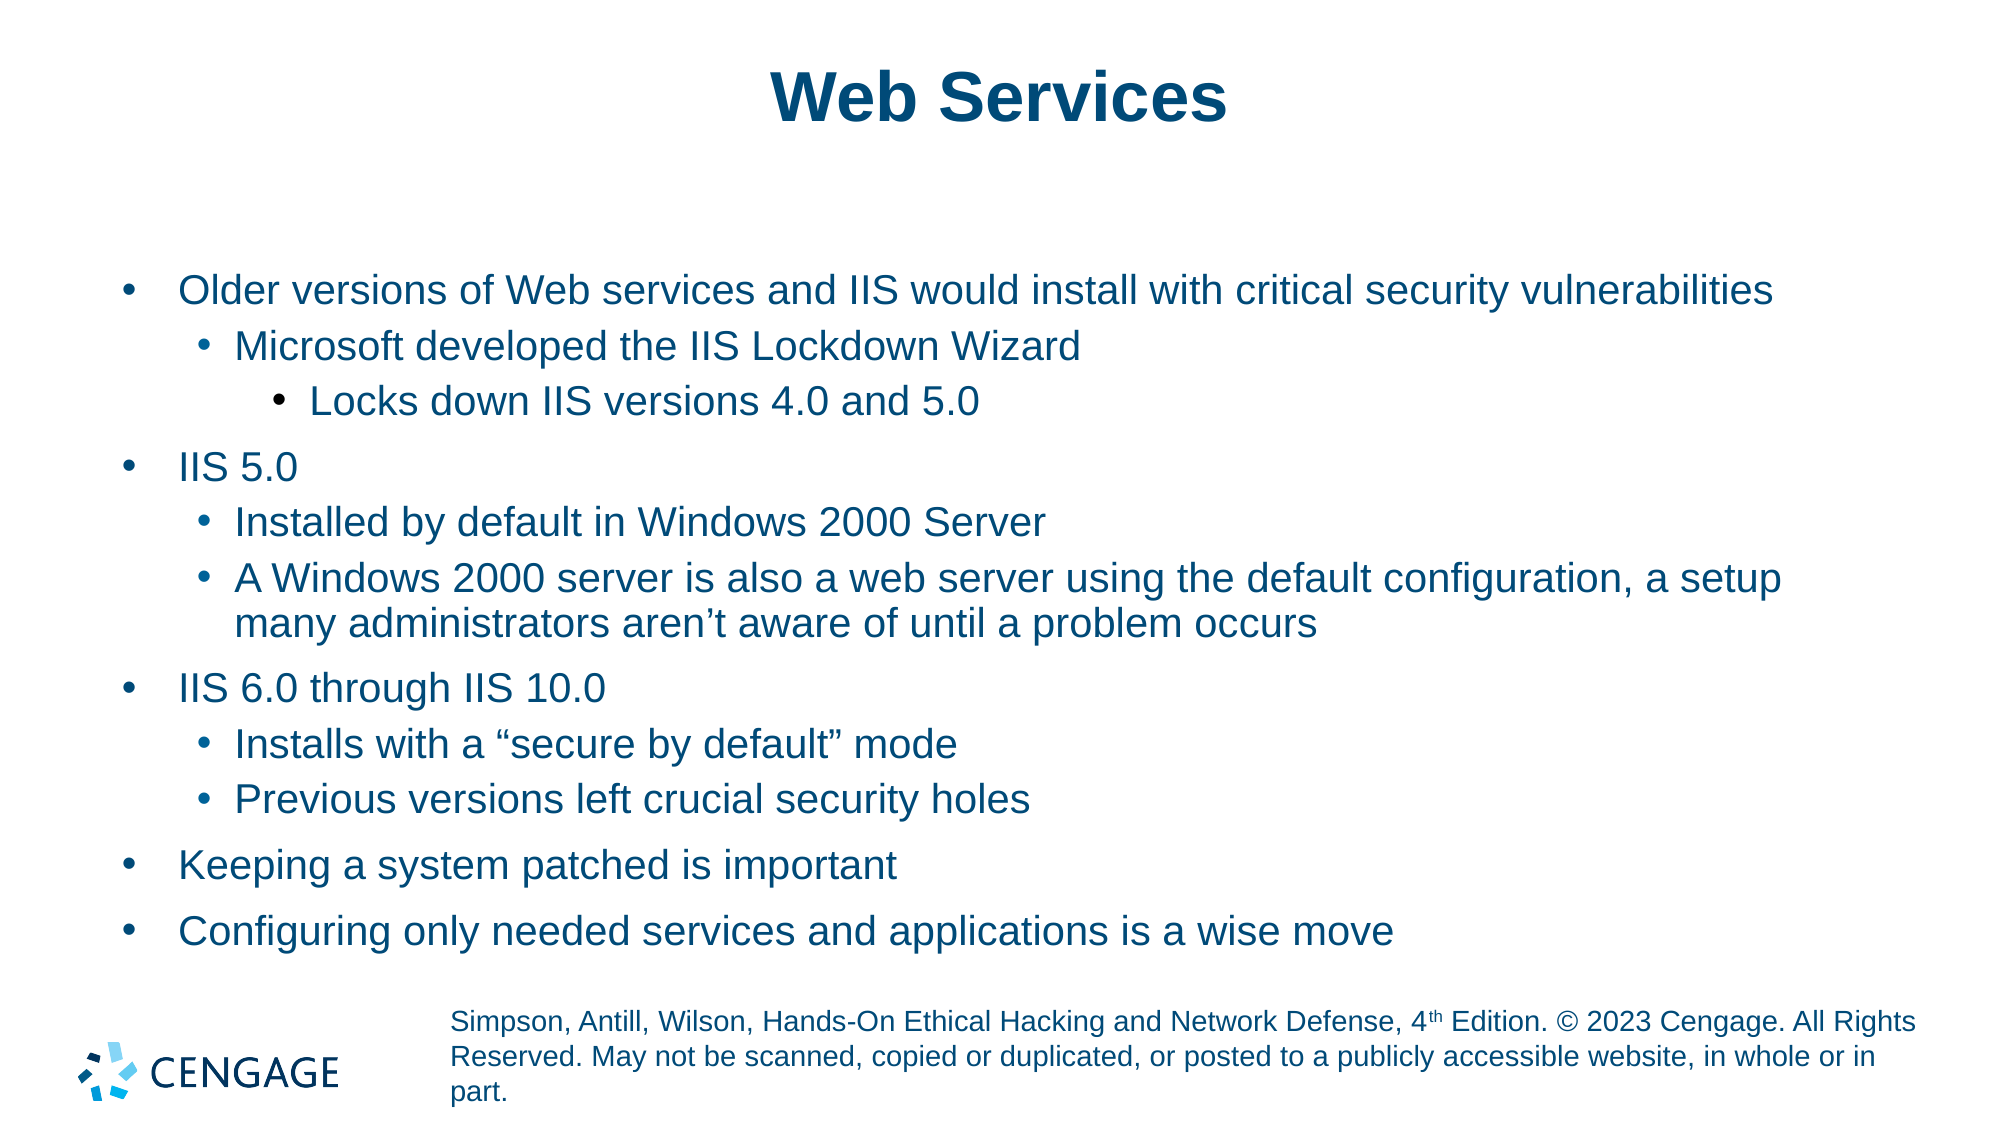

# Web Services
Older versions of Web services and IIS would install with critical security vulnerabilities
Microsoft developed the IIS Lockdown Wizard
Locks down IIS versions 4.0 and 5.0
IIS 5.0
Installed by default in Windows 2000 Server
A Windows 2000 server is also a web server using the default configuration, a setup many administrators aren’t aware of until a problem occurs
IIS 6.0 through IIS 10.0
Installs with a “secure by default” mode
Previous versions left crucial security holes
Keeping a system patched is important
Configuring only needed services and applications is a wise move